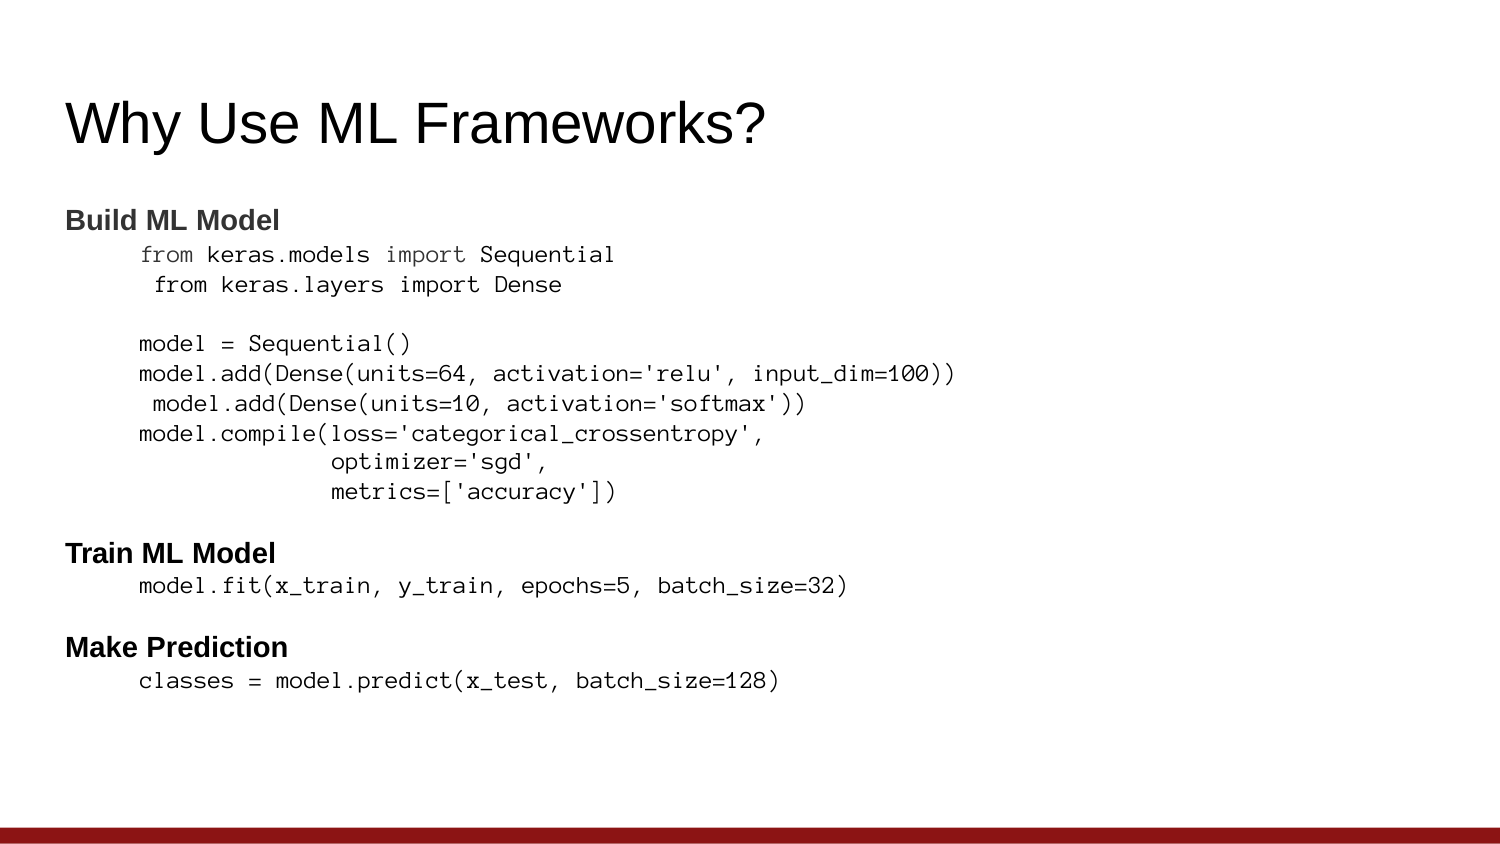

# Why Use ML Frameworks?
Build ML Model
from keras.models import Sequential  from keras.layers import Dense

model = Sequential()
model.add(Dense(units=64, activation='relu', input_dim=100))  model.add(Dense(units=10, activation='softmax'))  model.compile(loss='categorical_crossentropy',
optimizer='sgd',
metrics=['accuracy'])

Train ML Model
model.fit(x_train, y_train, epochs=5, batch_size=32)

Make Prediction
classes = model.predict(x_test, batch_size=128)